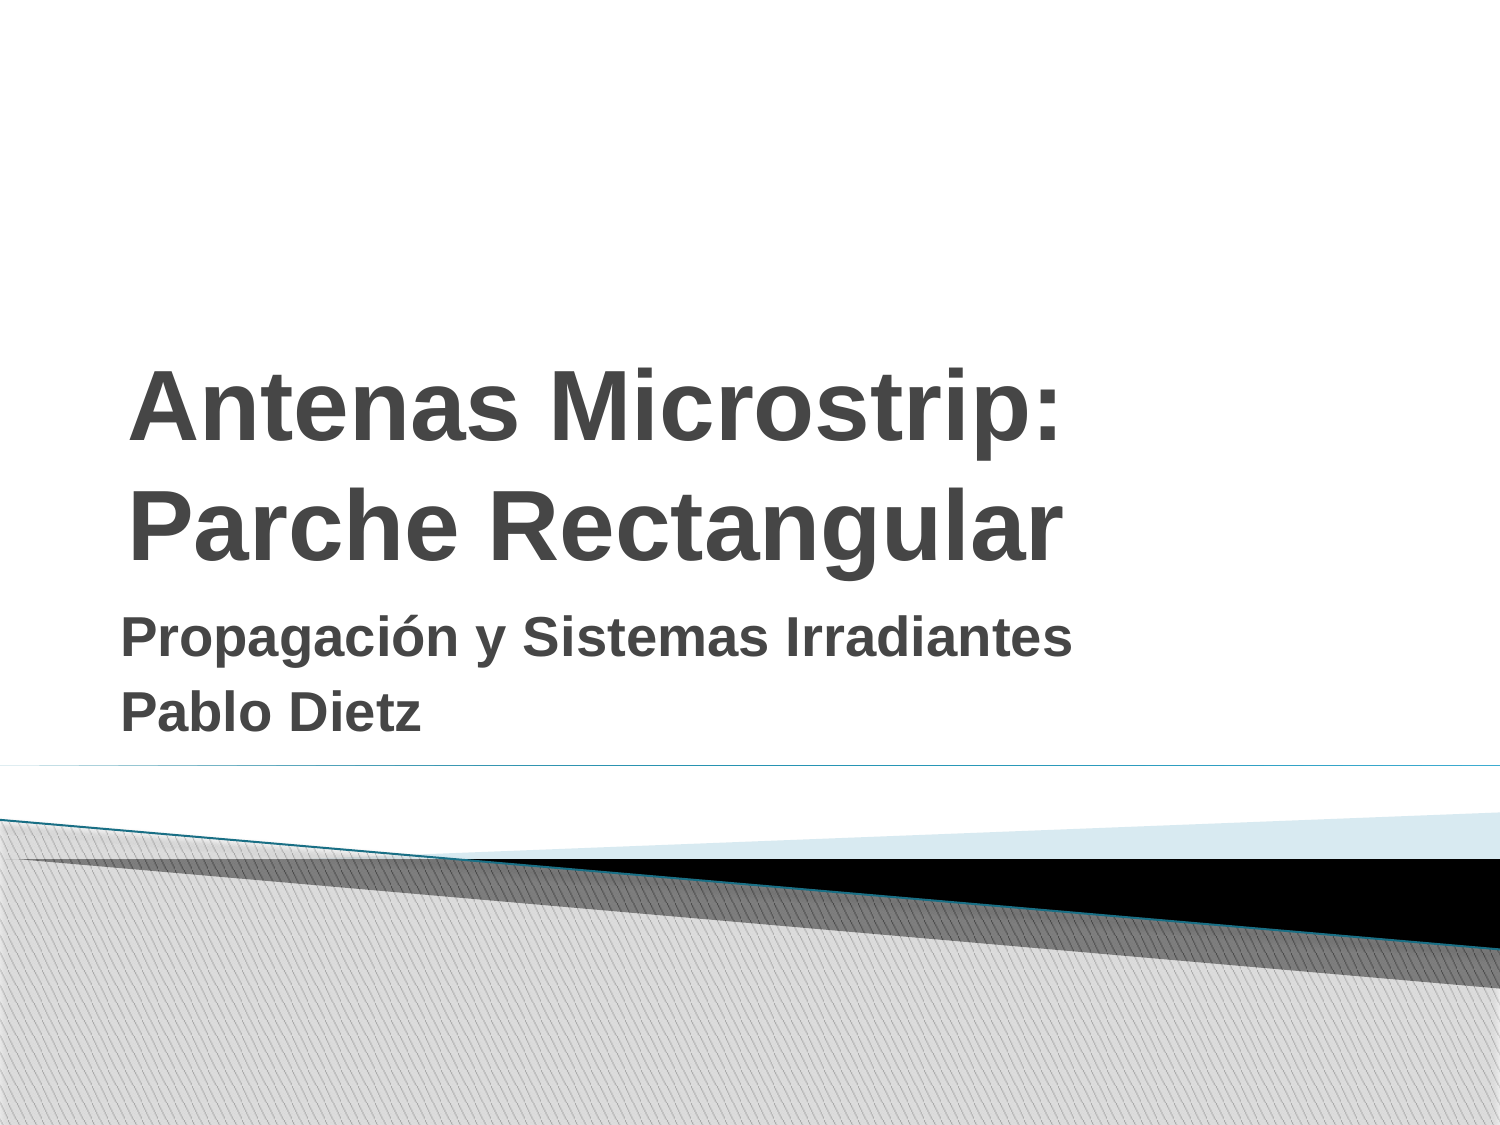

# Antenas Microstrip: Parche Rectangular
Propagación y Sistemas Irradiantes
Pablo Dietz